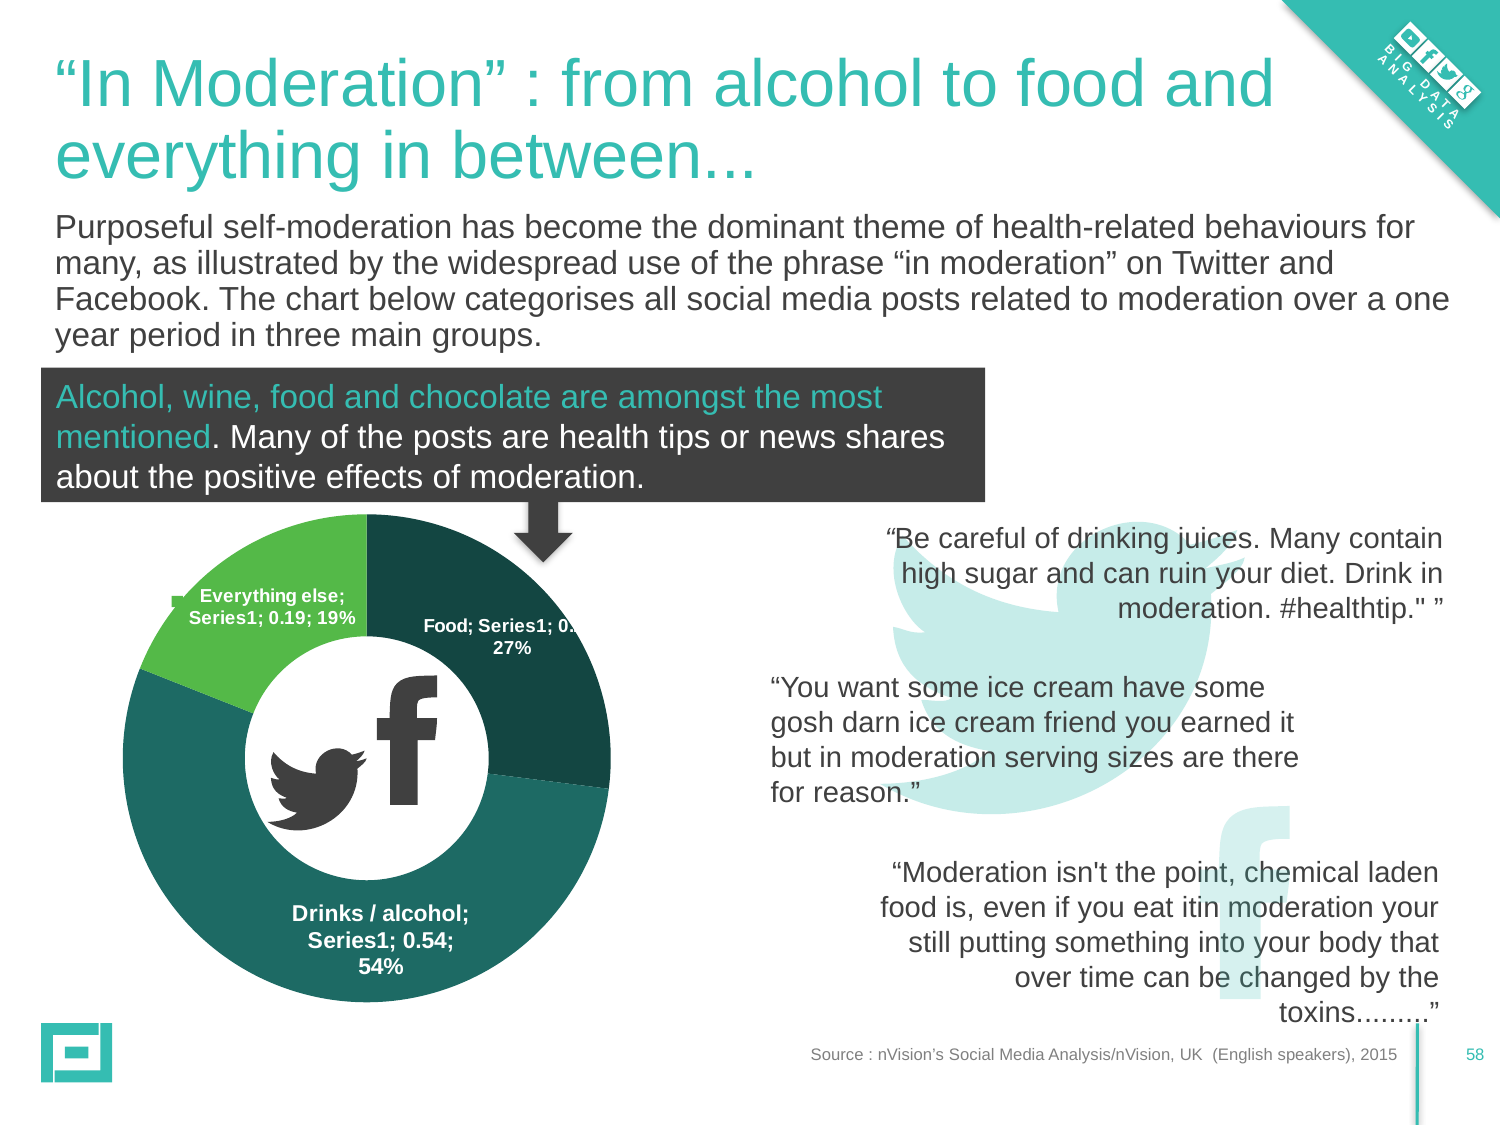

BIG DATA
ANALYSIS
“In Moderation” : from alcohol to food and everything in between...
Purposeful self-moderation has become the dominant theme of health-related behaviours for many, as illustrated by the widespread use of the phrase “in moderation” on Twitter and Facebook. The chart below categorises all social media posts related to moderation over a one year period in three main groups.
Alcohol, wine, food and chocolate are amongst the most mentioned. Many of the posts are health tips or news shares about the positive effects of moderation.

### Chart

| Category |  |
|---|---|
| Food | 0.27 |
| Drinks / alcohol | 0.54 |
| Everything else | 0.19 |
“Be careful of drinking juices. Many contain high sugar and can ruin your diet. Drink in moderation. #healthtip." ”
“You want some ice cream have some gosh darn ice cream friend you earned it but in moderation serving sizes are there for reason.”

“Moderation isn't the point, chemical laden food is, even if you eat itin moderation your still putting something into your body that over time can be changed by the toxins.........”
Source : nVision’s Social Media Analysis/nVision, UK  (English speakers), 2015